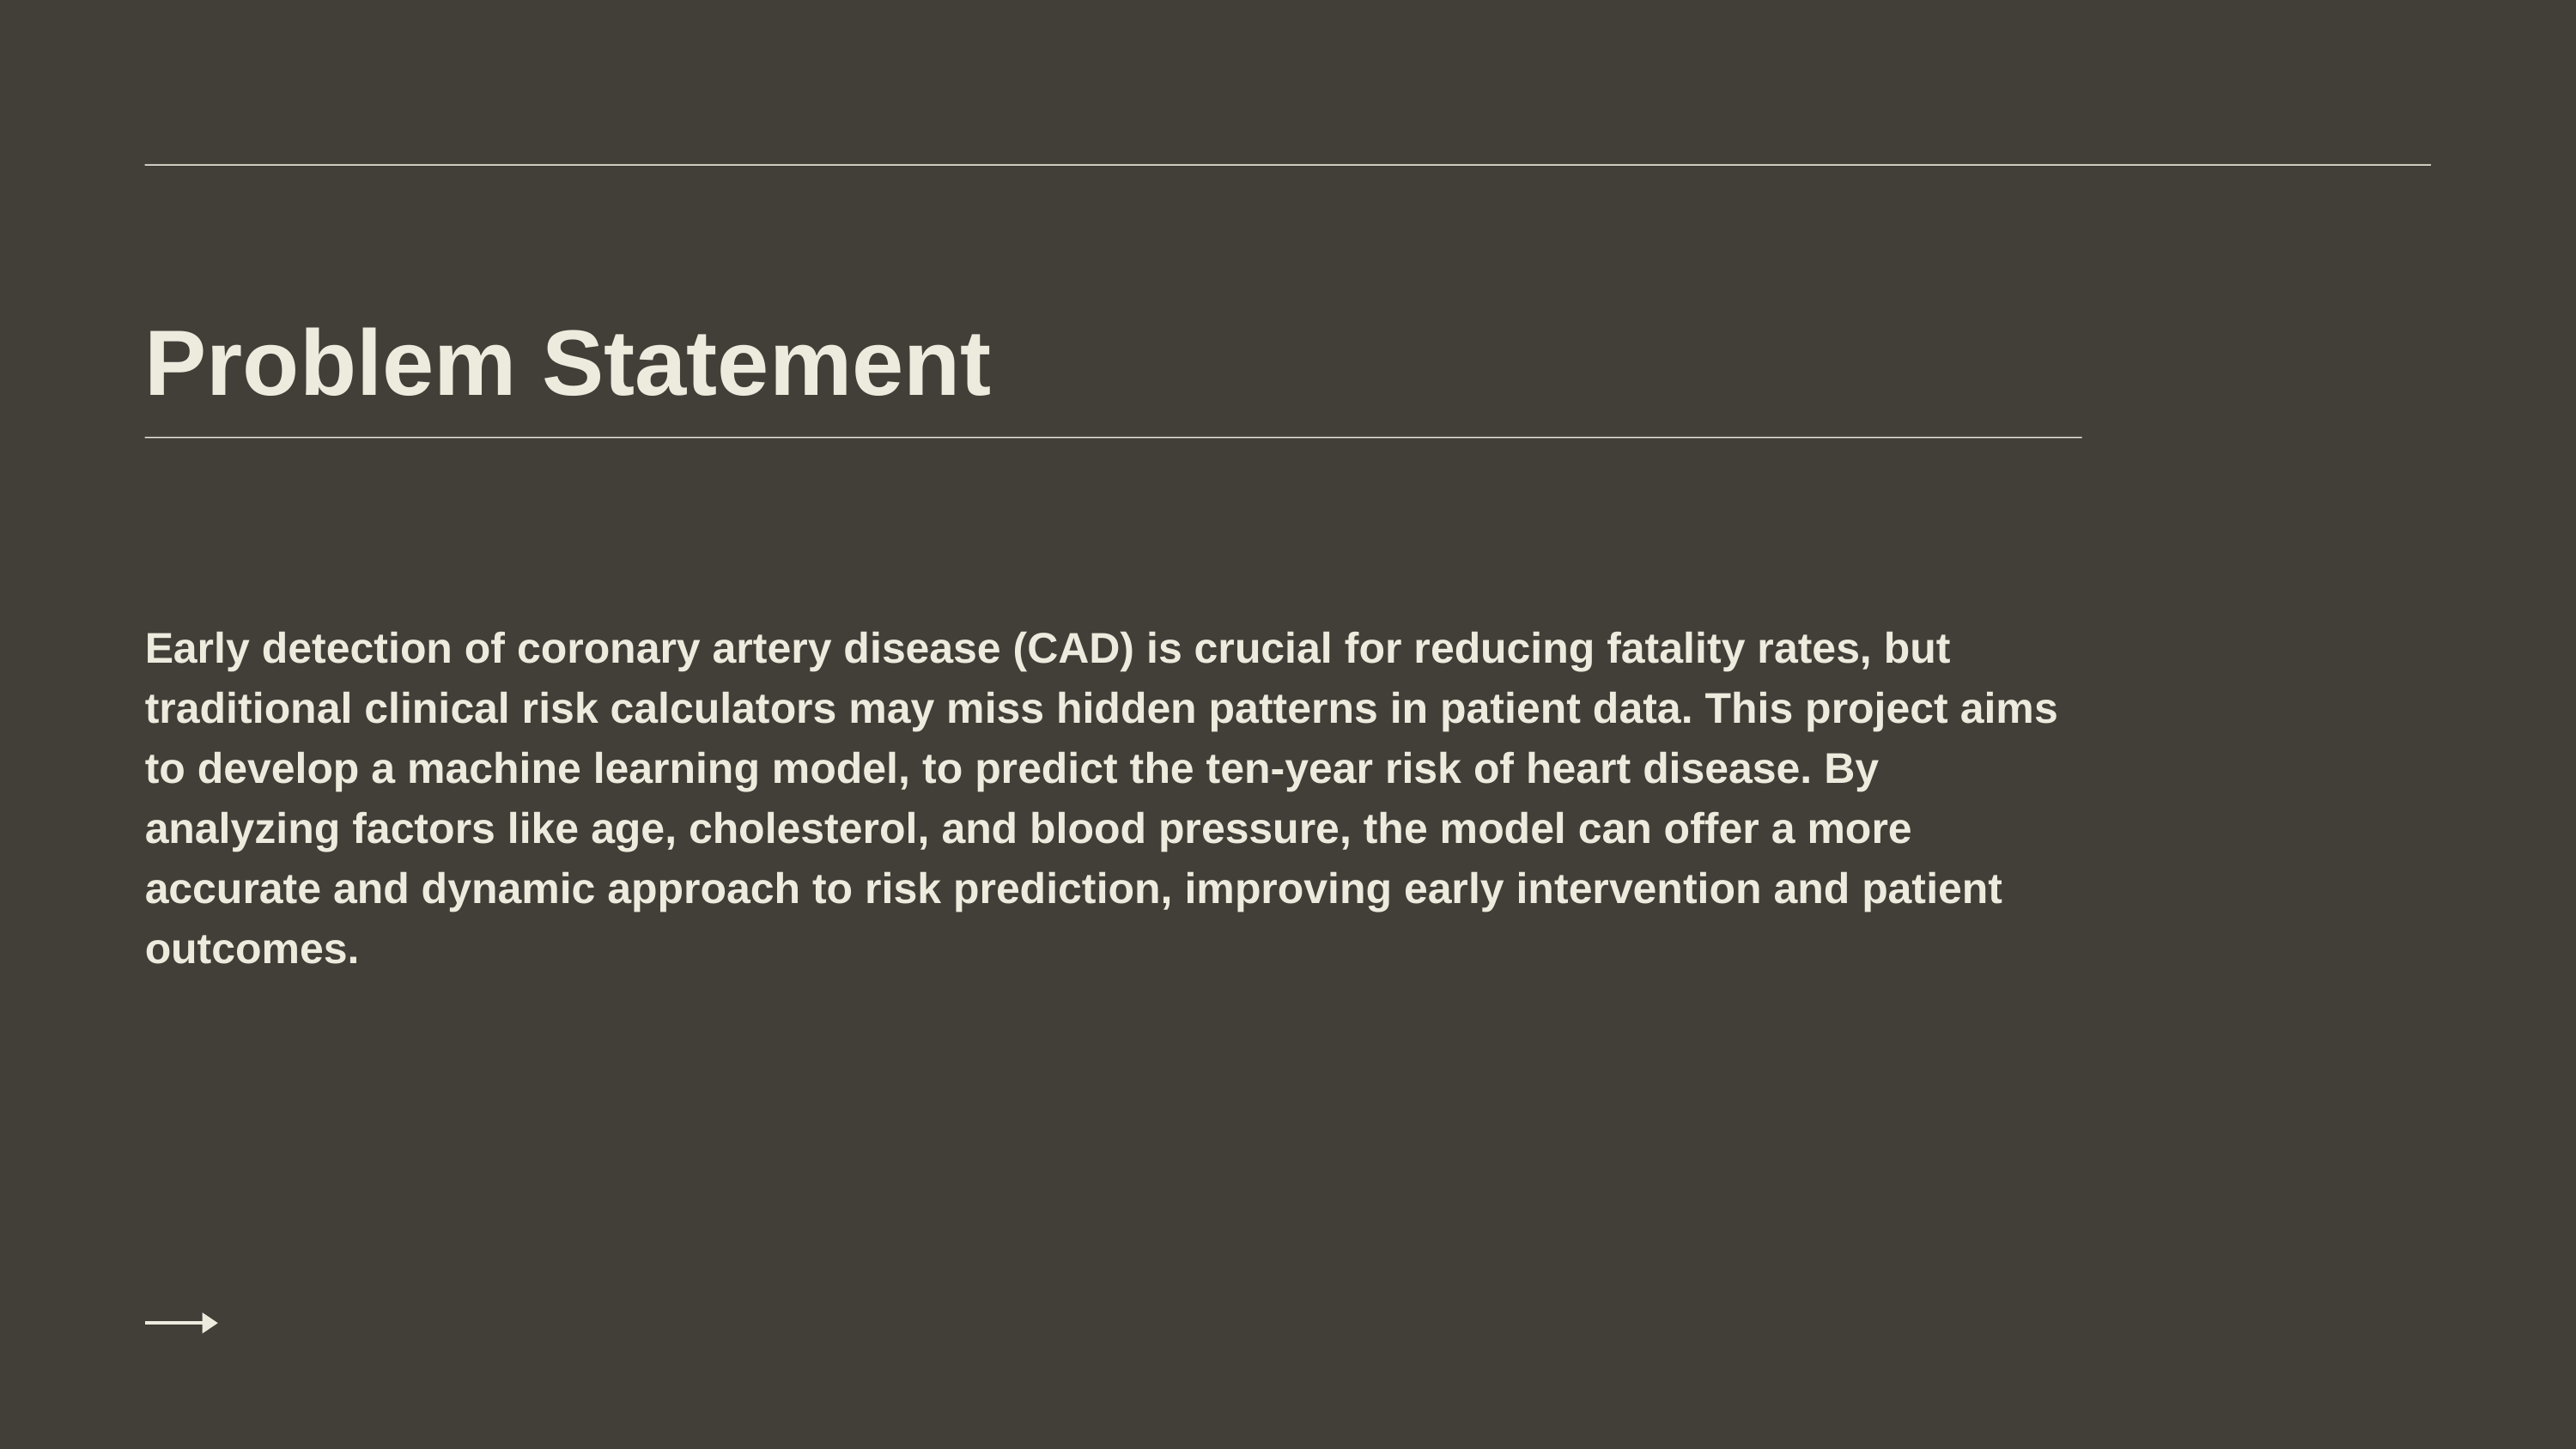

Problem Statement
Early detection of coronary artery disease (CAD) is crucial for reducing fatality rates, but traditional clinical risk calculators may miss hidden patterns in patient data. This project aims to develop a machine learning model, to predict the ten-year risk of heart disease. By analyzing factors like age, cholesterol, and blood pressure, the model can offer a more accurate and dynamic approach to risk prediction, improving early intervention and patient outcomes.